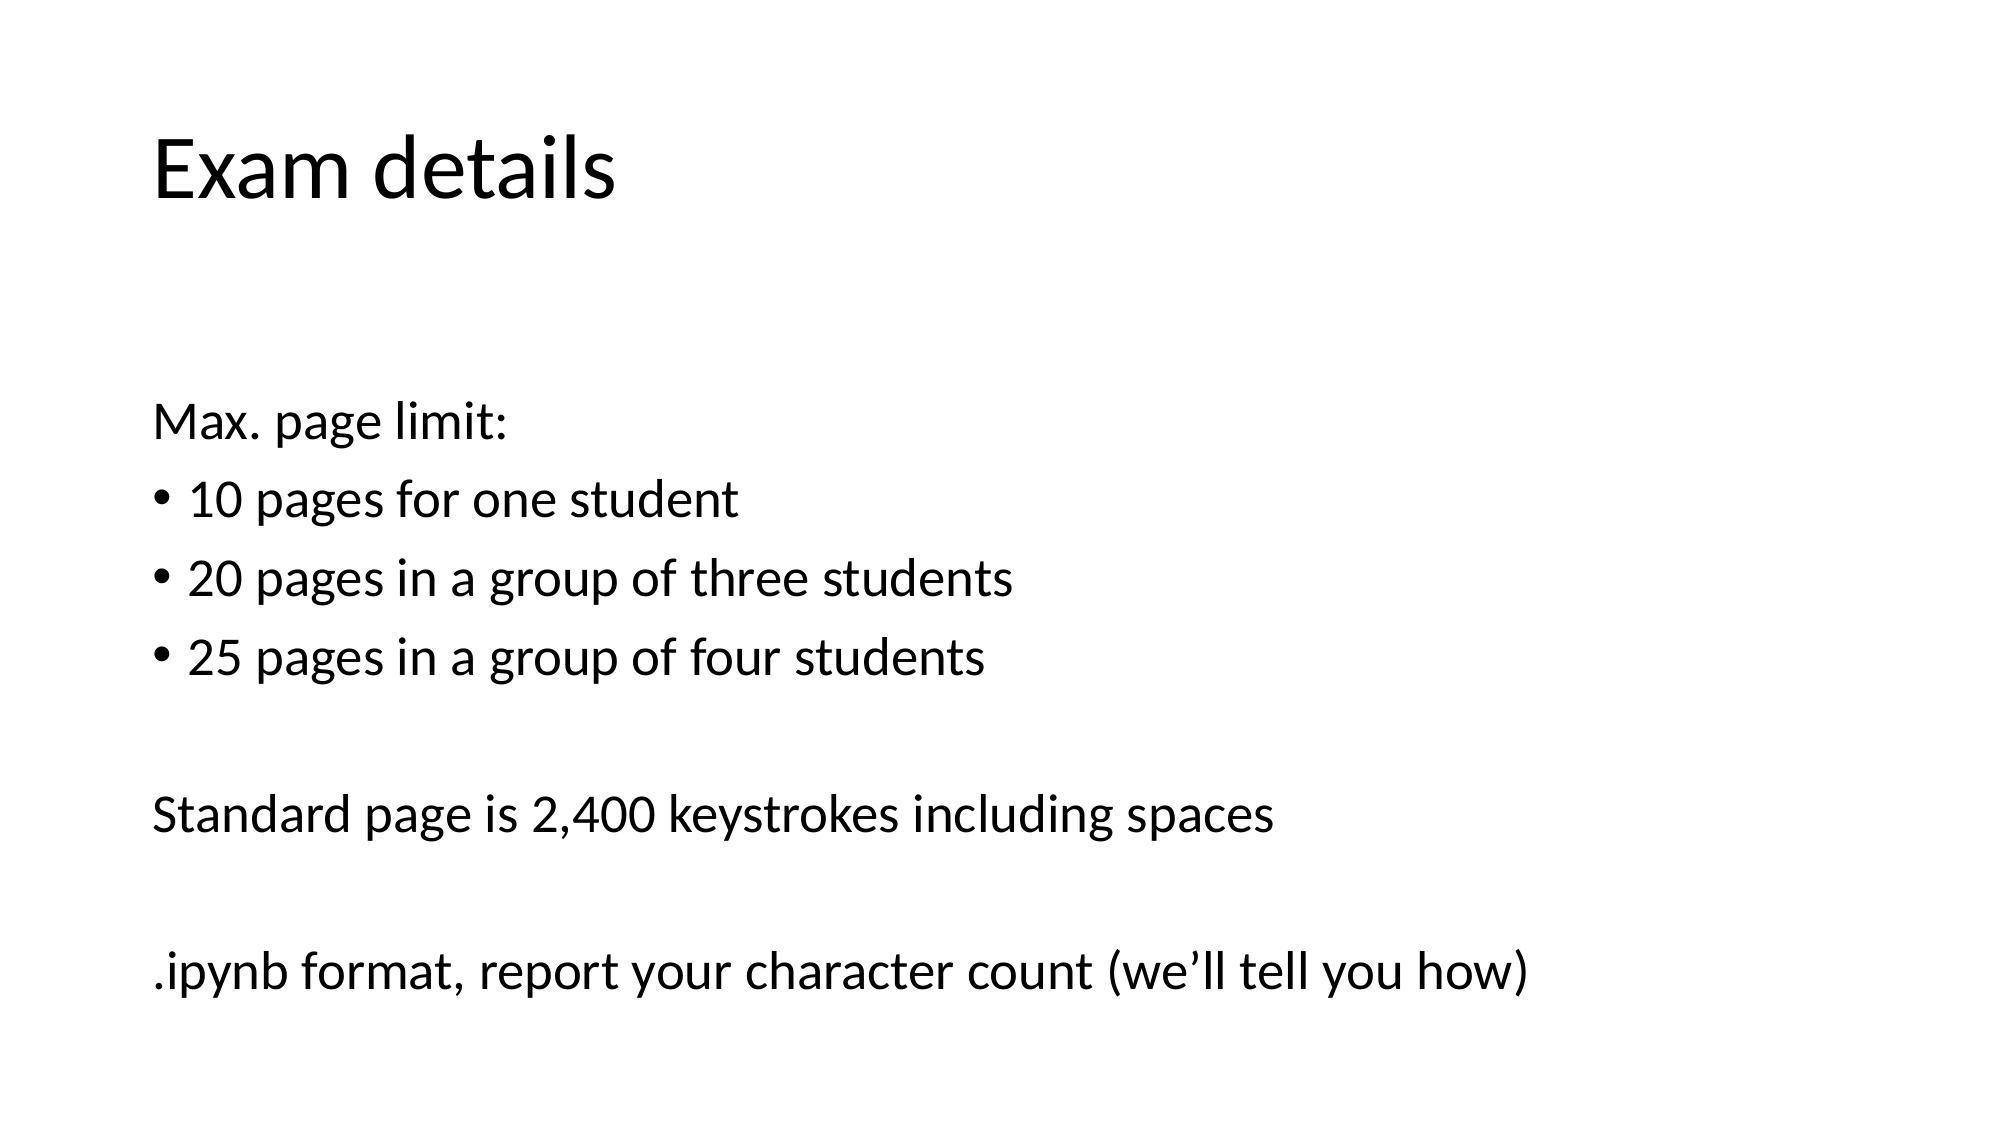

# Exam details

Max. page limit:
10 pages for one student
20 pages in a group of three students
25 pages in a group of four students

Standard page is 2,400 keystrokes including spaces

.ipynb format, report your character count (we’ll tell you how)